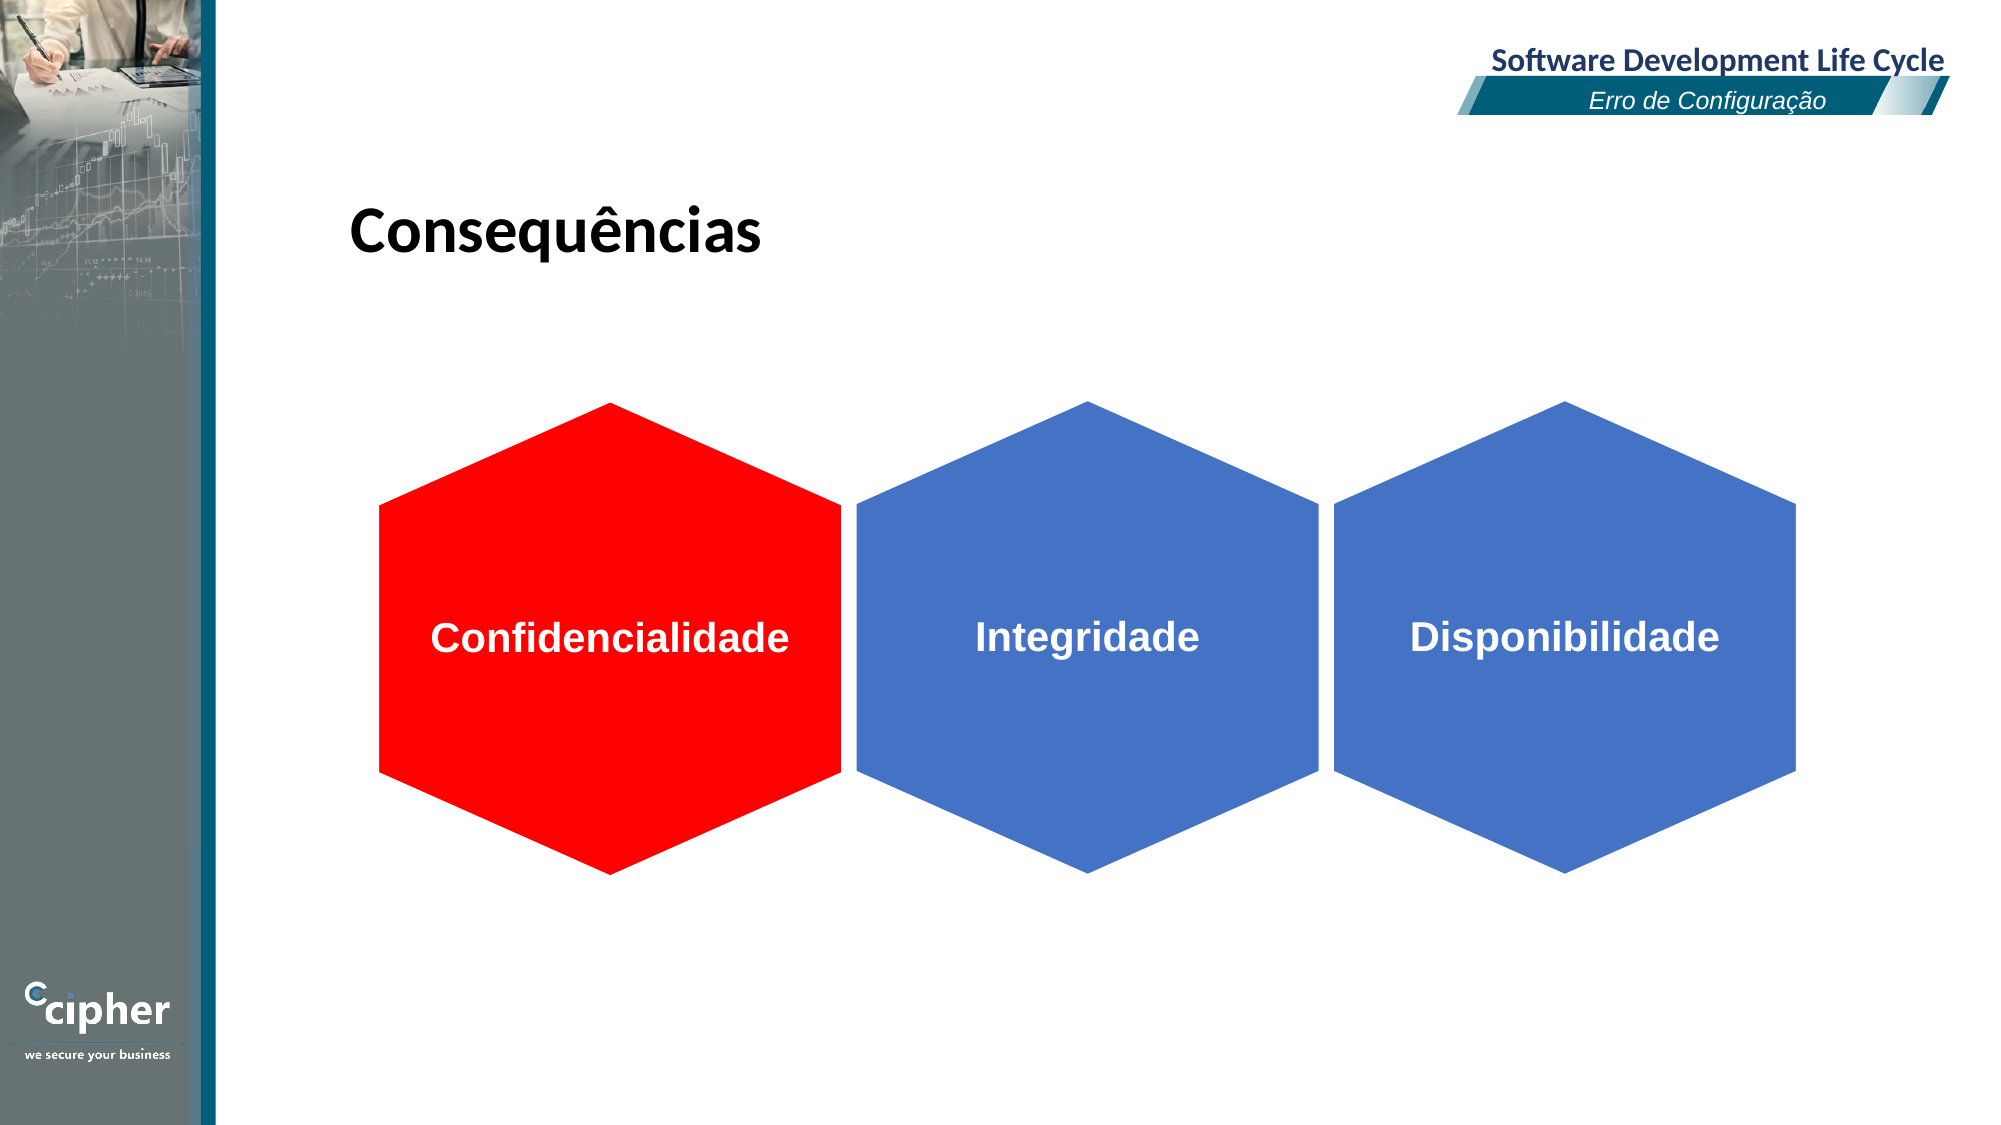

Software Development Life Cycle
Erro de Configuração

Consequências
Integridade
Disponibilidade
Confidencialidade